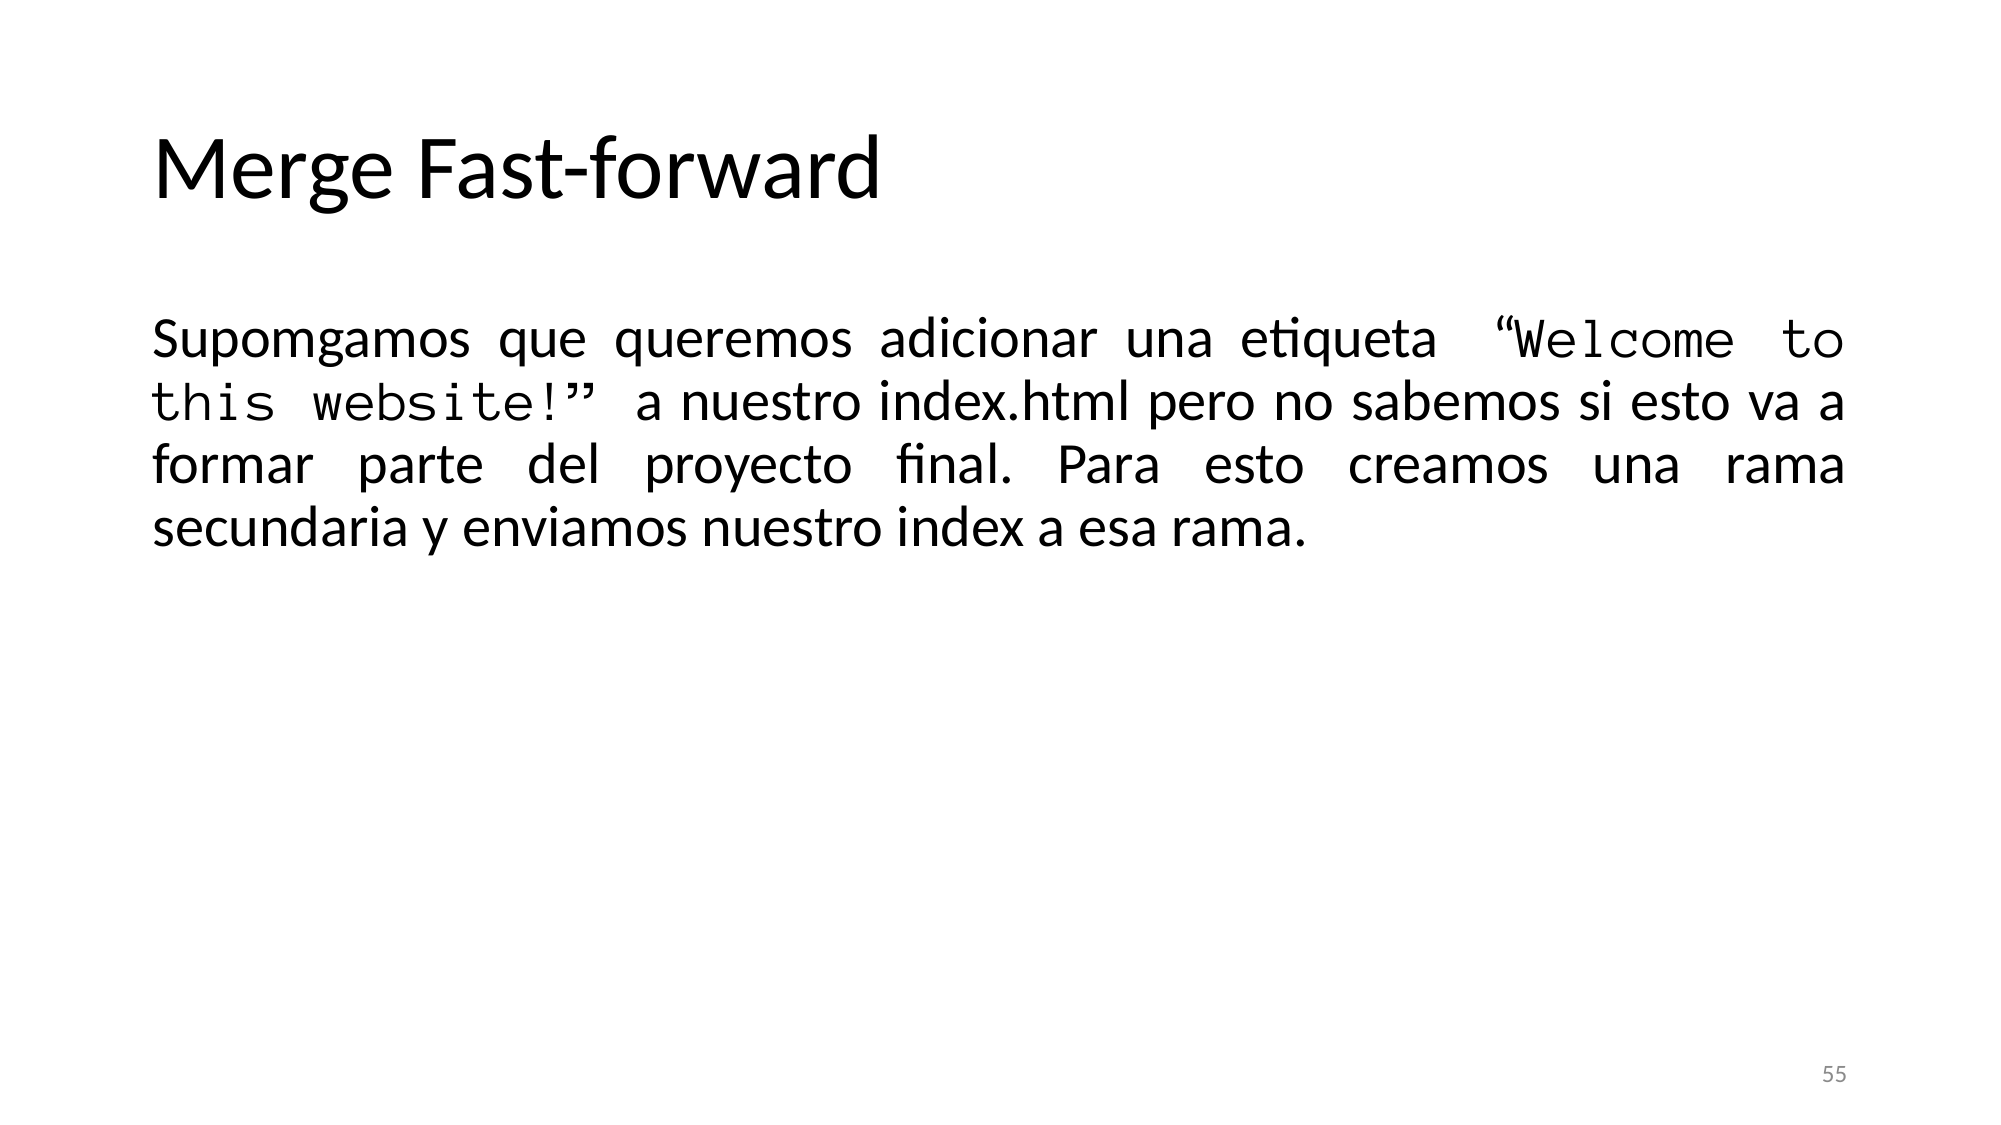

# Merge Fast-forward
Supomgamos que queremos adicionar una etiqueta  “Welcome to this website!” a nuestro index.html pero no sabemos si esto va a formar parte del proyecto final. Para esto creamos una rama secundaria y enviamos nuestro index a esa rama.

55